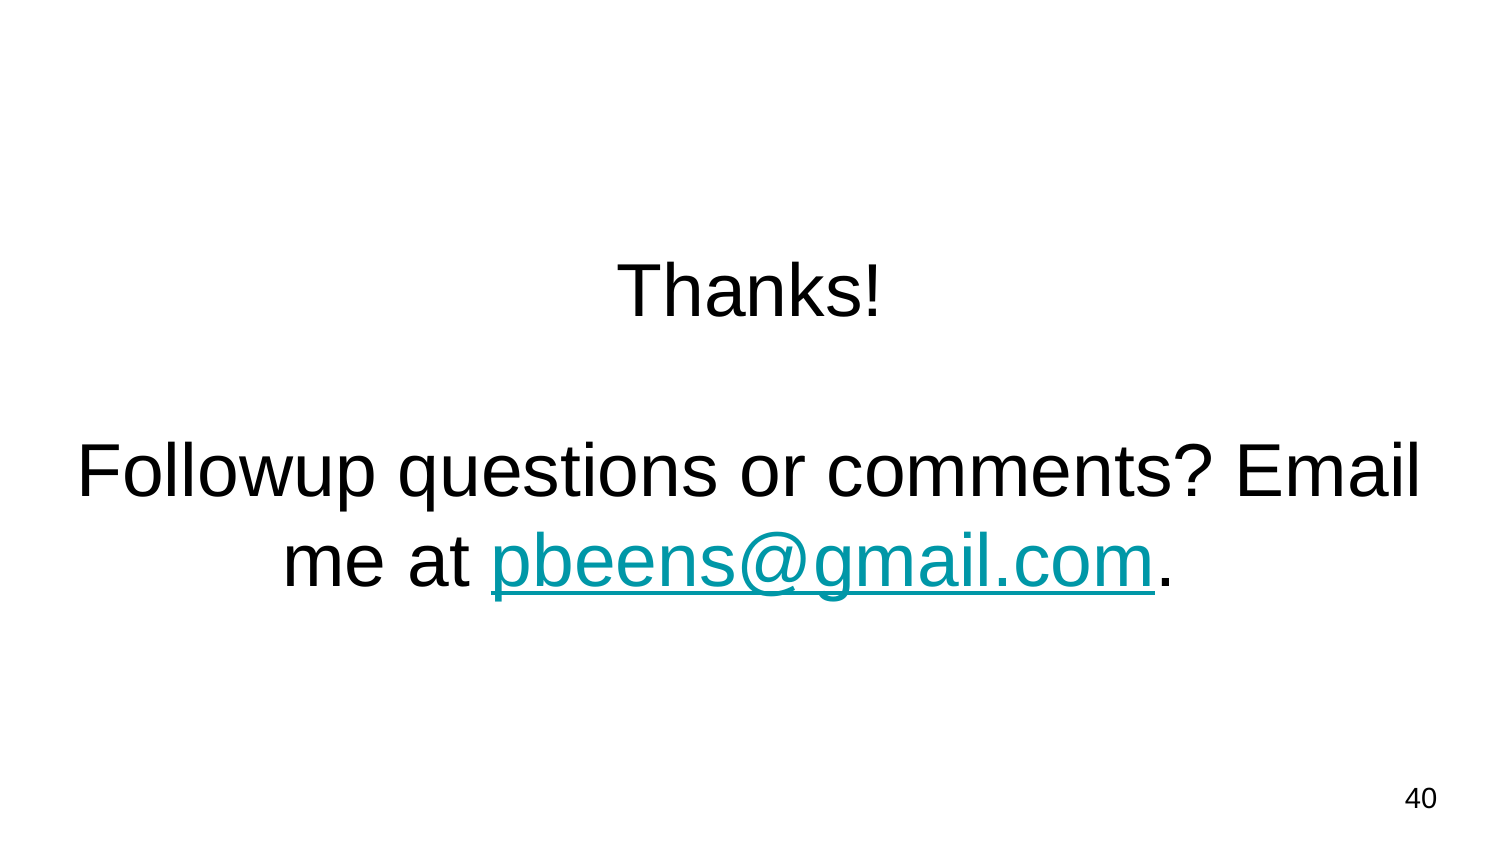

# Thanks!

Followup questions or comments? Email me at pbeens@gmail.com.
40